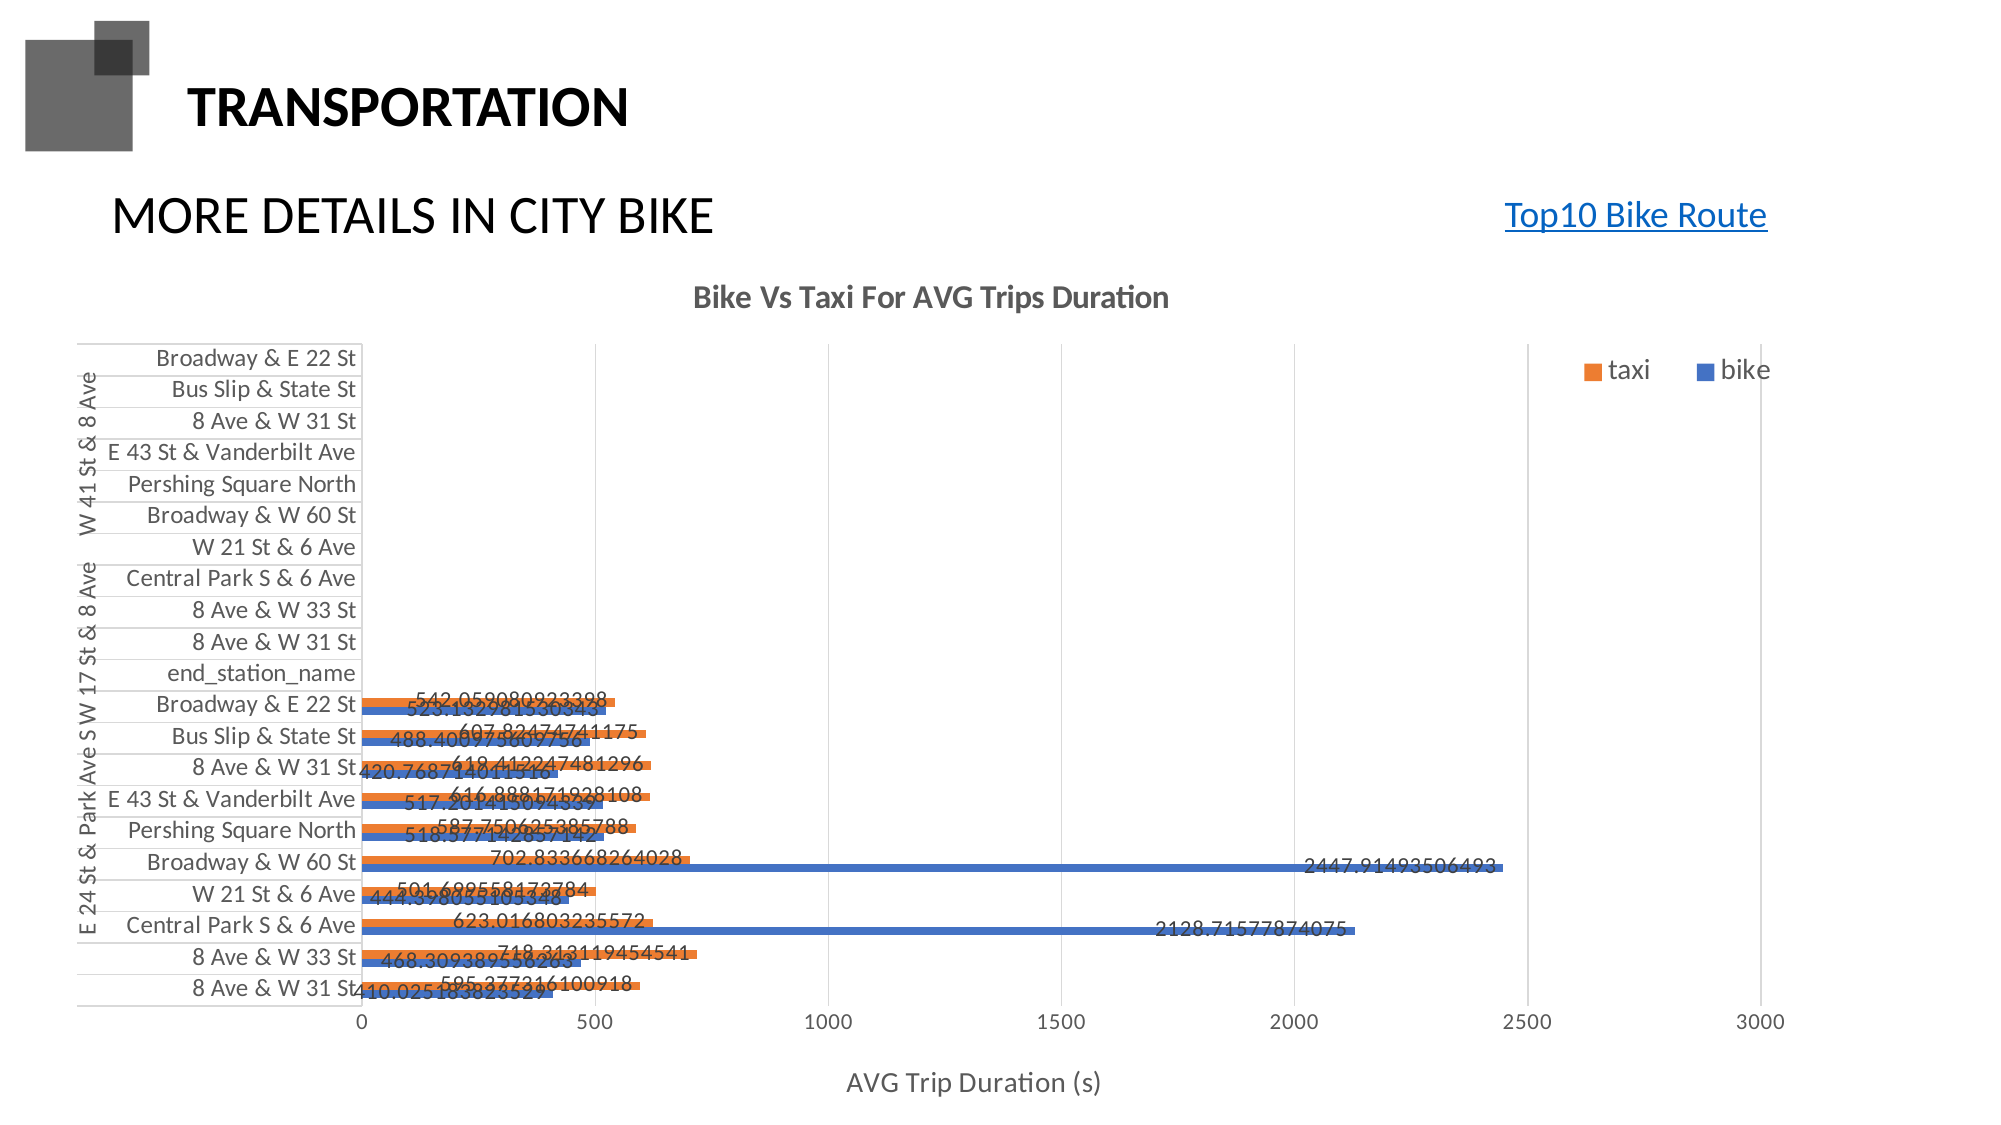

TRANSPORTATION
MORE DETAILS IN CITY BIKE
Top10 Bike Route

[unsupported chart]